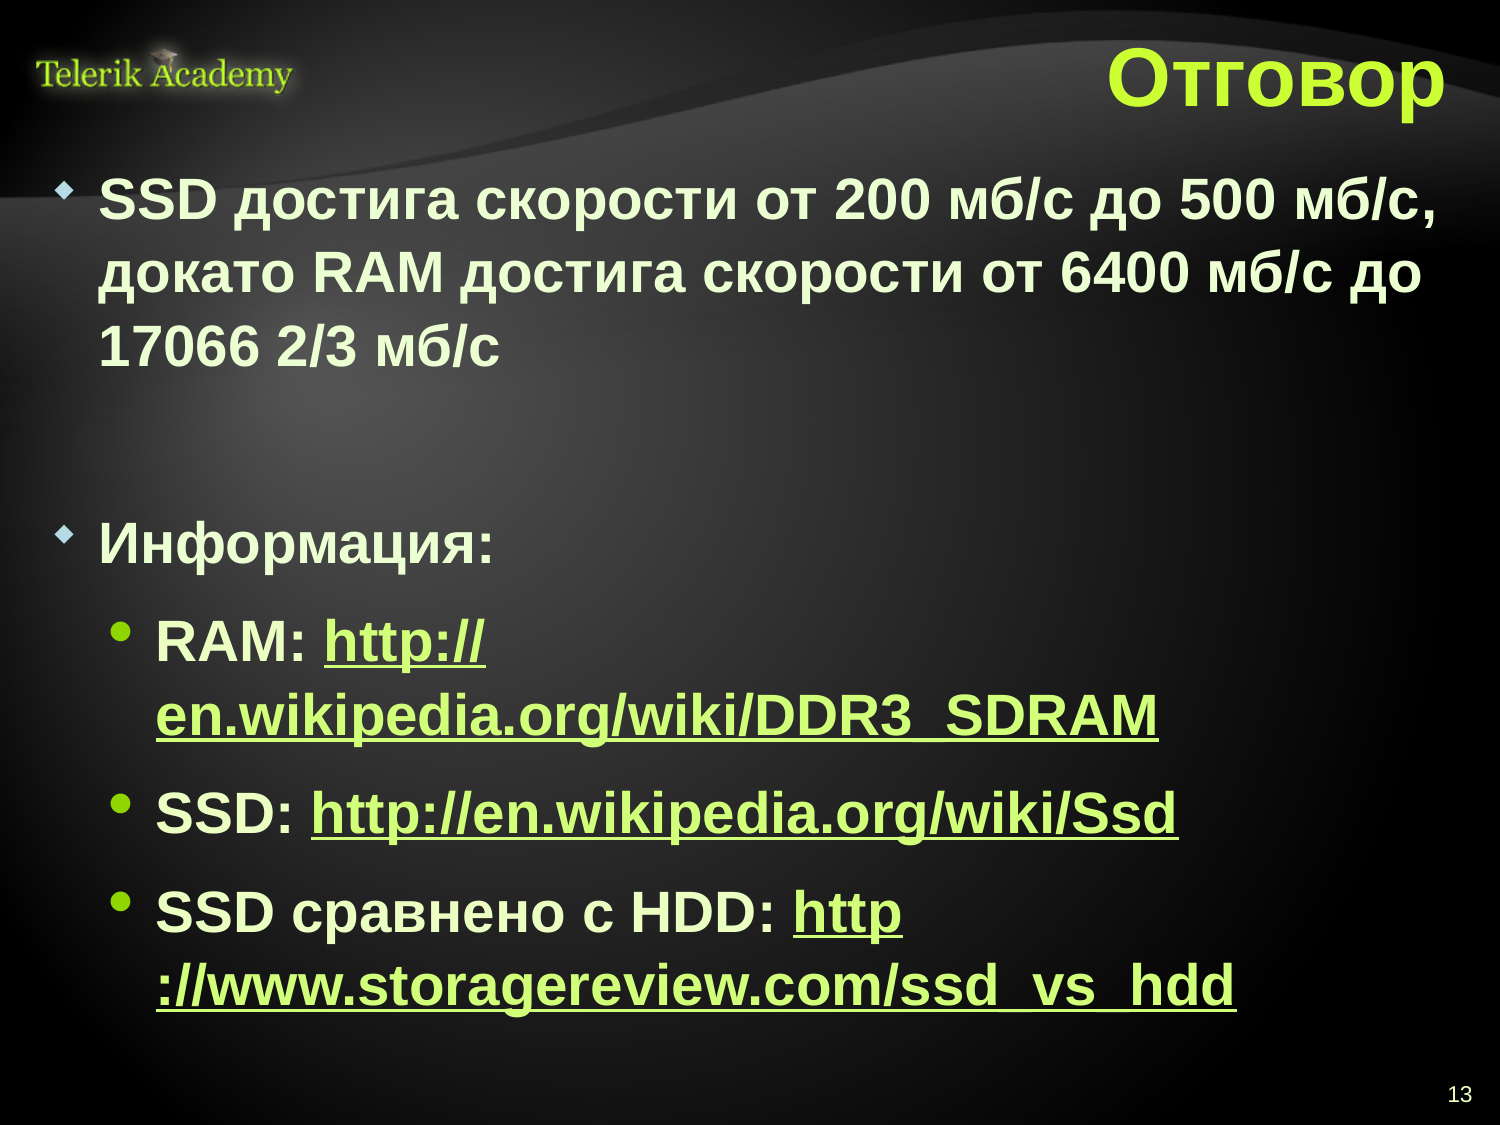

# Отговор
SSD достига скорости от 200 мб/с до 500 мб/с, докато RAM достига скорости от 6400 мб/с до 17066 2/3 мб/с

Информация:
RAM: http://en.wikipedia.org/wiki/DDR3_SDRAM
SSD: http://en.wikipedia.org/wiki/Ssd
SSD сравнено с HDD: http://www.storagereview.com/ssd_vs_hdd

13